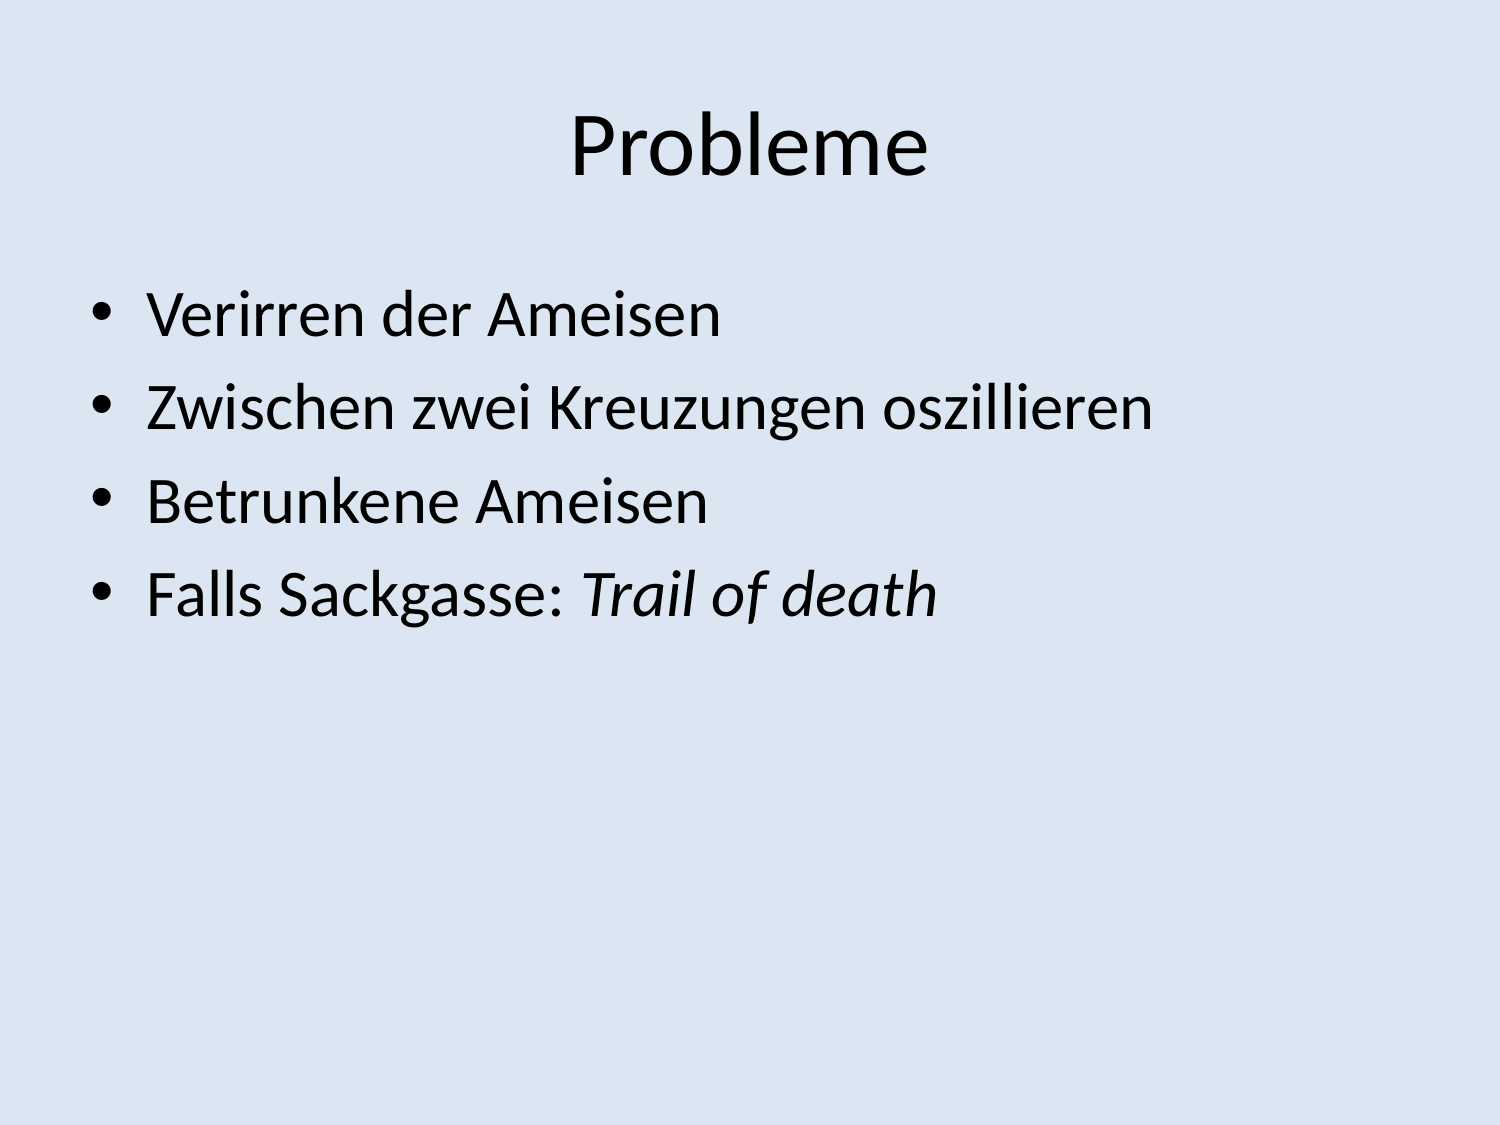

# Probleme
Verirren der Ameisen
Zwischen zwei Kreuzungen oszillieren
Betrunkene Ameisen
Falls Sackgasse: Trail of death